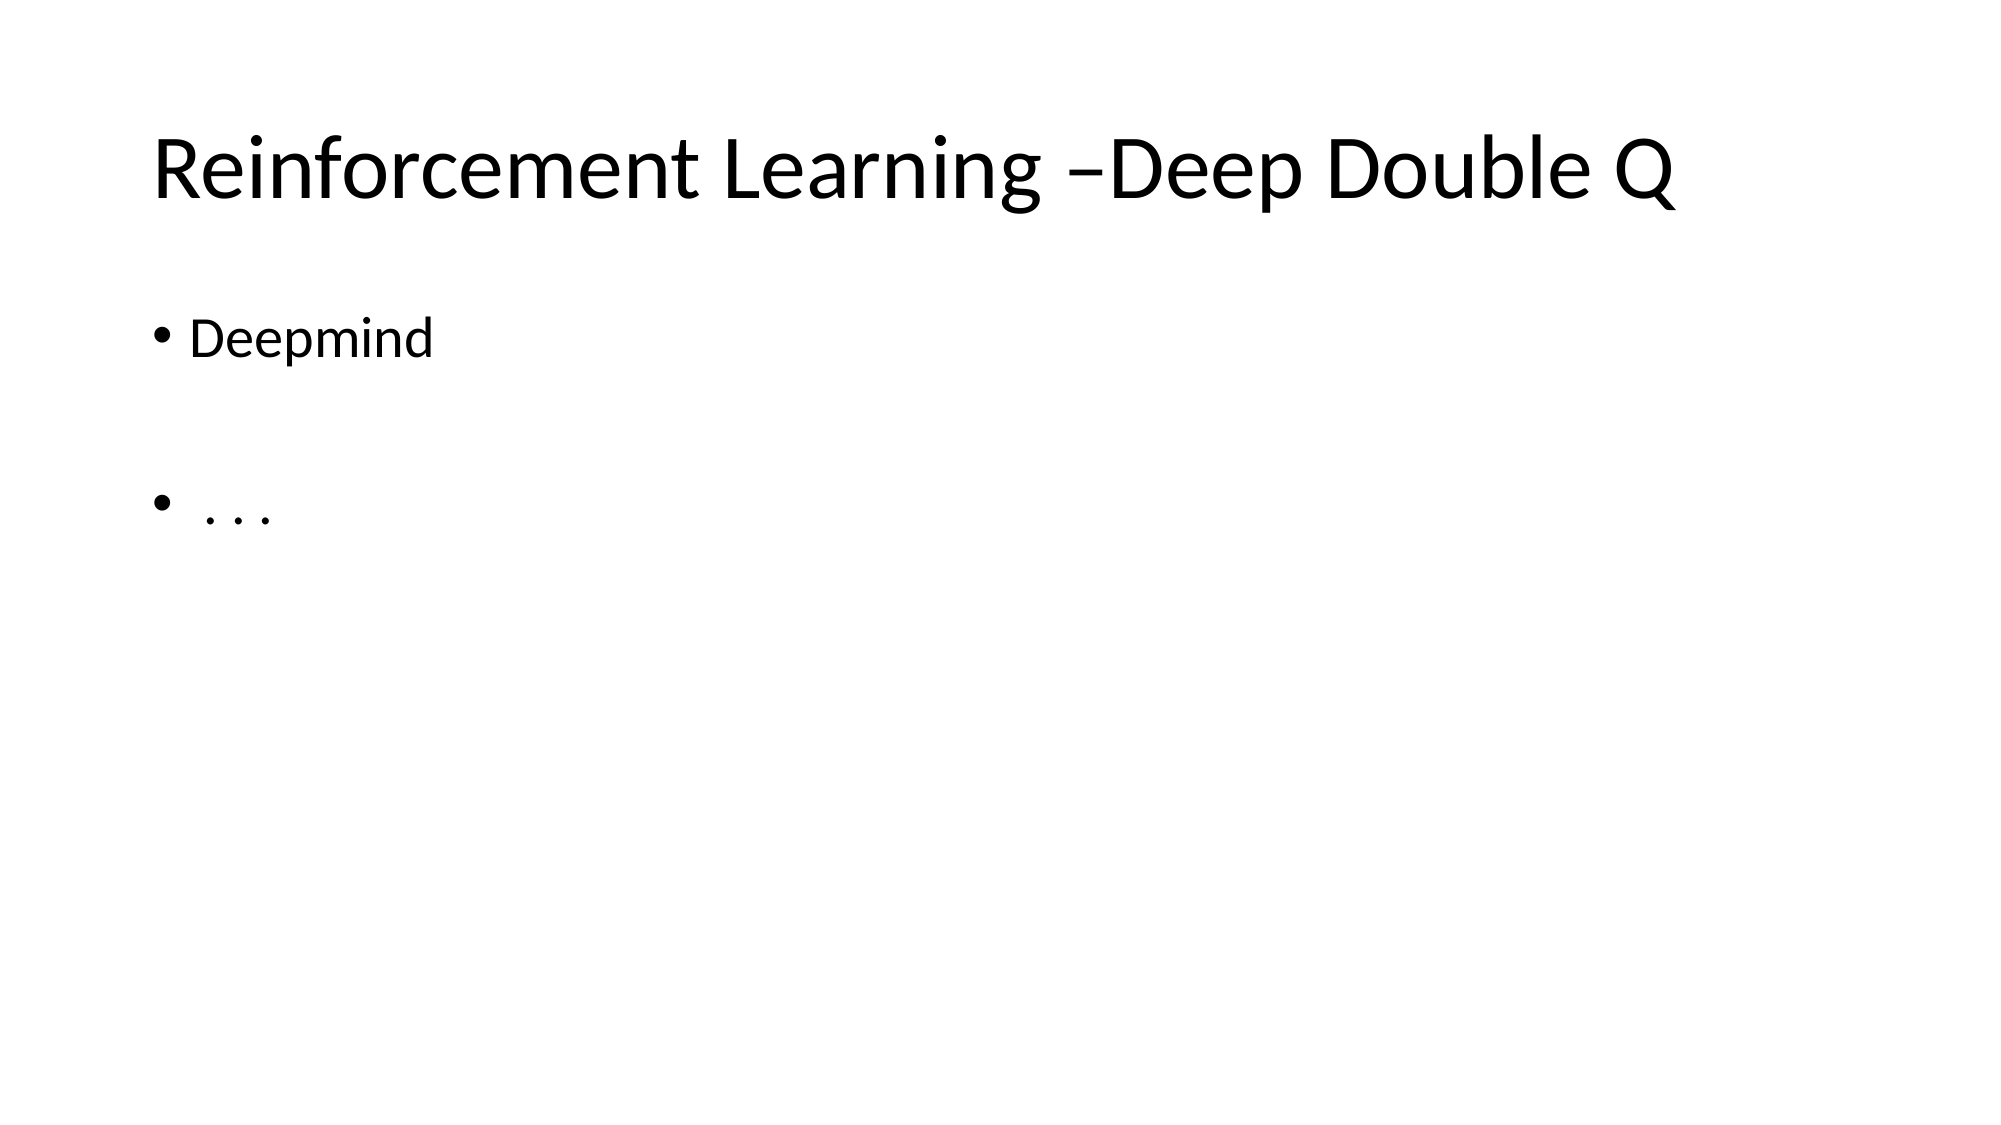

# Reinforcement Learning –Deep Double Q
Deepmind

 . . .